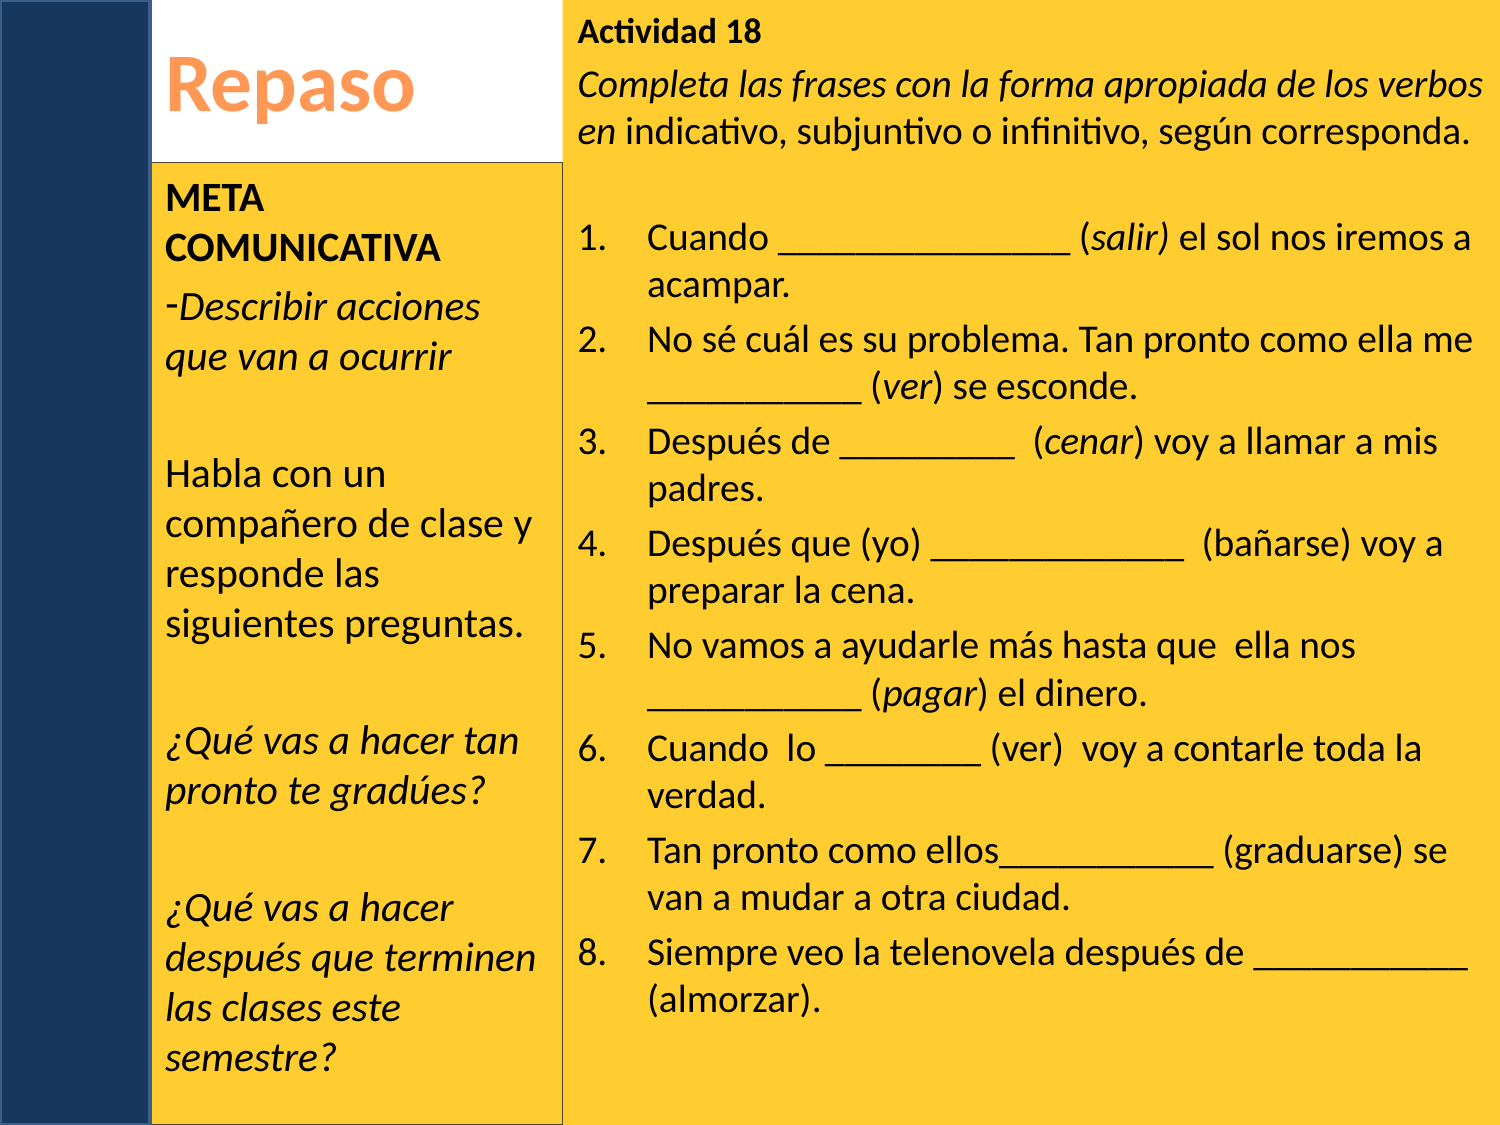

# Repaso
Actividad 18
Completa las frases con la forma apropiada de los verbos en indicativo, subjuntivo o infinitivo, según corresponda.

Cuando _______________ (salir) el sol nos iremos a acampar.
No sé cuál es su problema. Tan pronto como ella me ___________ (ver) se esconde.
Después de _________  (cenar) voy a llamar a mis padres.
Después que (yo) _____________  (bañarse) voy a preparar la cena.
No vamos a ayudarle más hasta que  ella nos ___________ (pagar) el dinero.
Cuando  lo ________ (ver)  voy a contarle toda la verdad.
Tan pronto como ellos___________ (graduarse) se van a mudar a otra ciudad.
Siempre veo la telenovela después de ___________ (almorzar).

Meta comunicativa
Describir acciones que van a ocurrir

Habla con un compañero de clase y responde las siguientes preguntas.

¿Qué vas a hacer tan pronto te gradúes?

¿Qué vas a hacer después que terminen las clases este semestre?